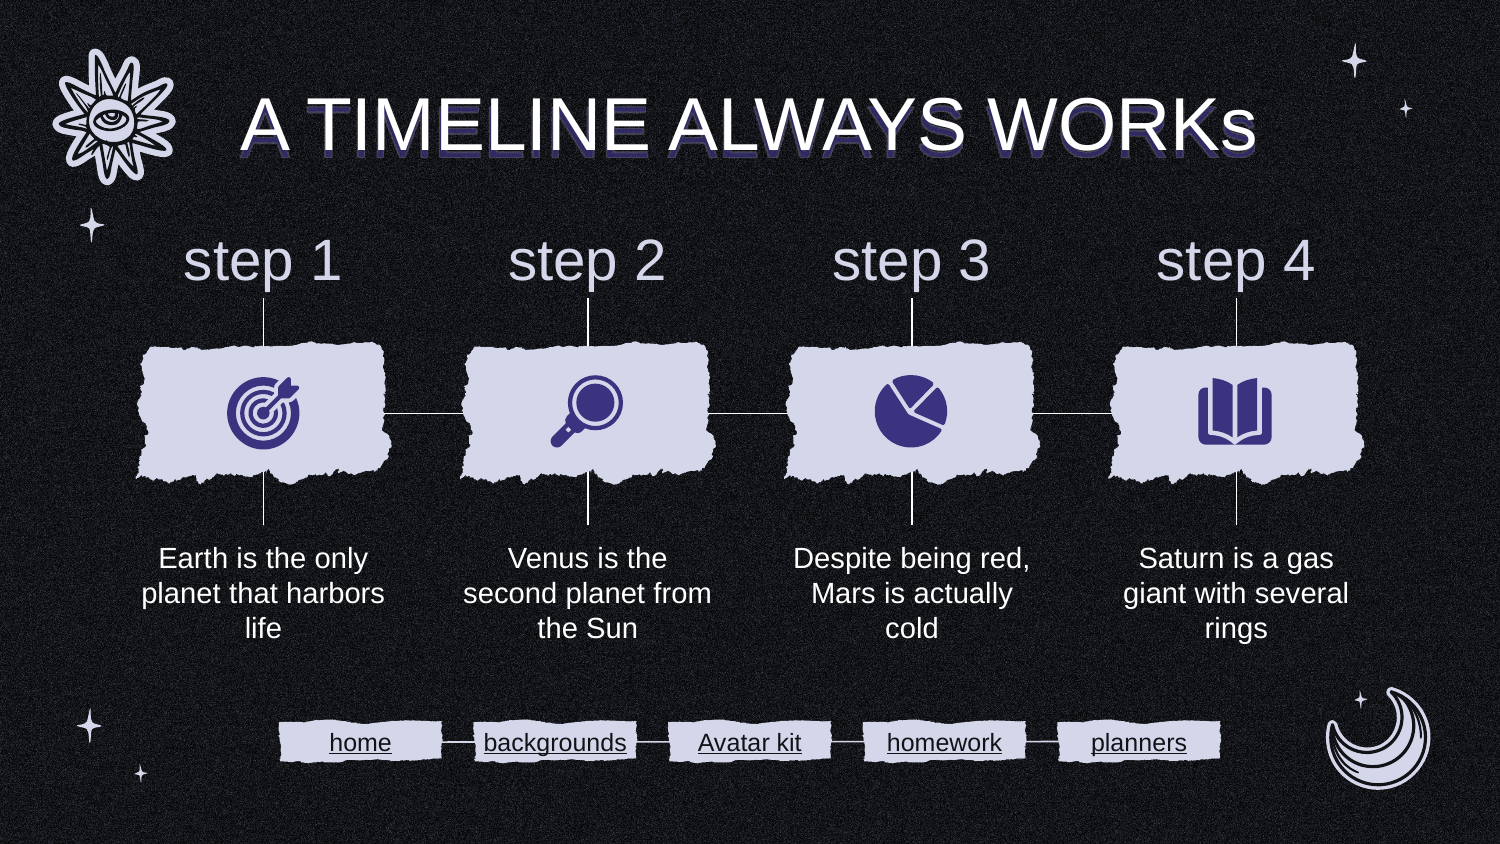

# A TIMELINE ALWAYS WORKs
step 4
step 1
step 2
step 3

Saturn is a gas giant with several rings
Earth is the only planet that harbors life
Venus is the second planet from the Sun
Despite being red, Mars is actually cold

home
backgrounds
Avatar kit
homework
planners